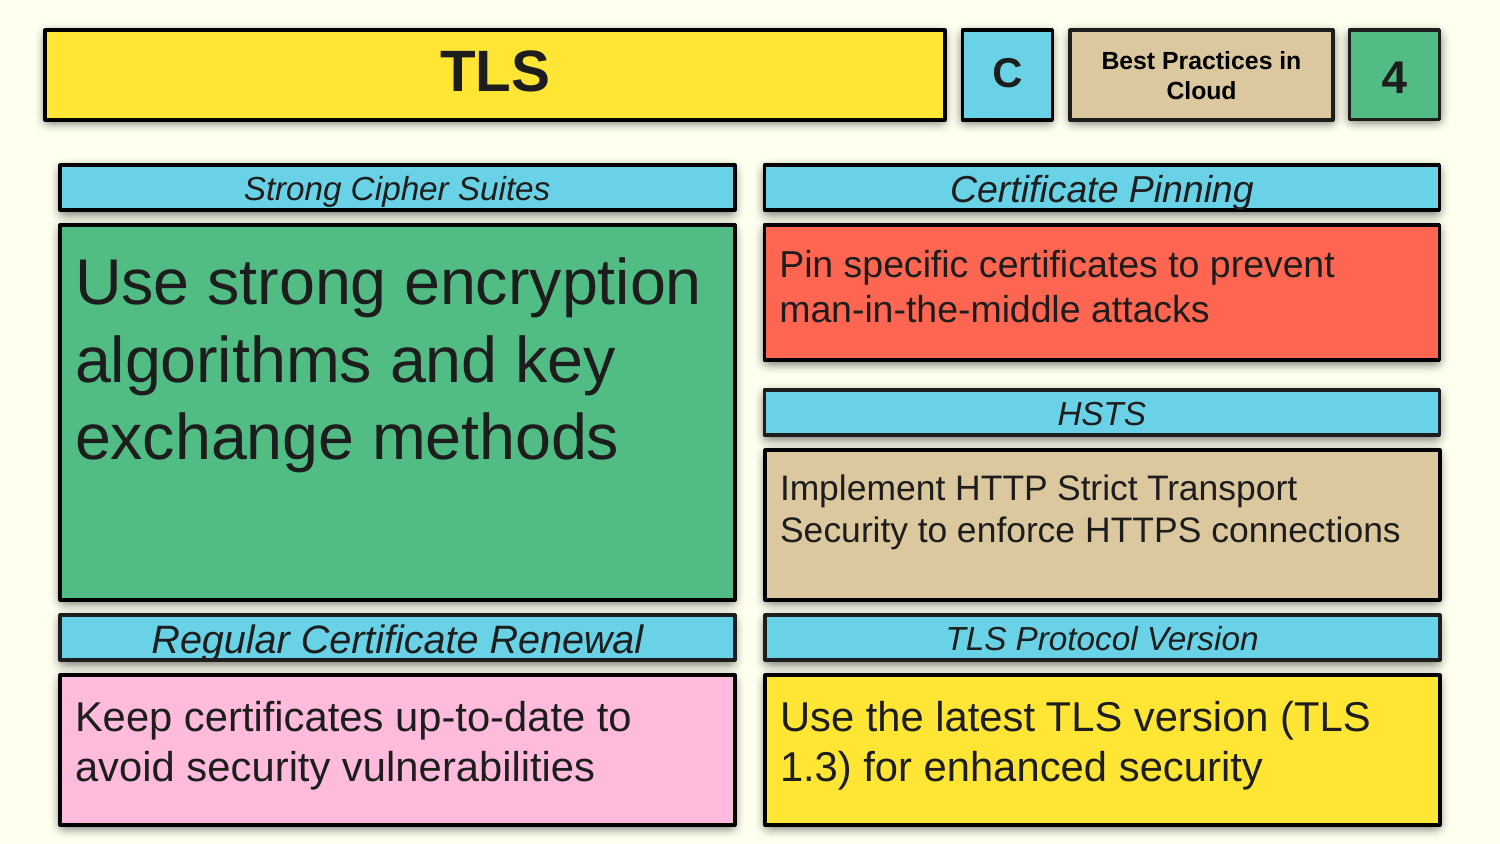

Best Practices in Cloud
C
# TLS
Strong Cipher Suites
Certificate Pinning
Use strong encryption algorithms and key exchange methods
Pin specific certificates to prevent man-in-the-middle attacks
HSTS
Implement HTTP Strict Transport Security to enforce HTTPS connections
Regular Certificate Renewal
TLS Protocol Version
Keep certificates up-to-date to avoid security vulnerabilities
Use the latest TLS version (TLS 1.3) for enhanced security